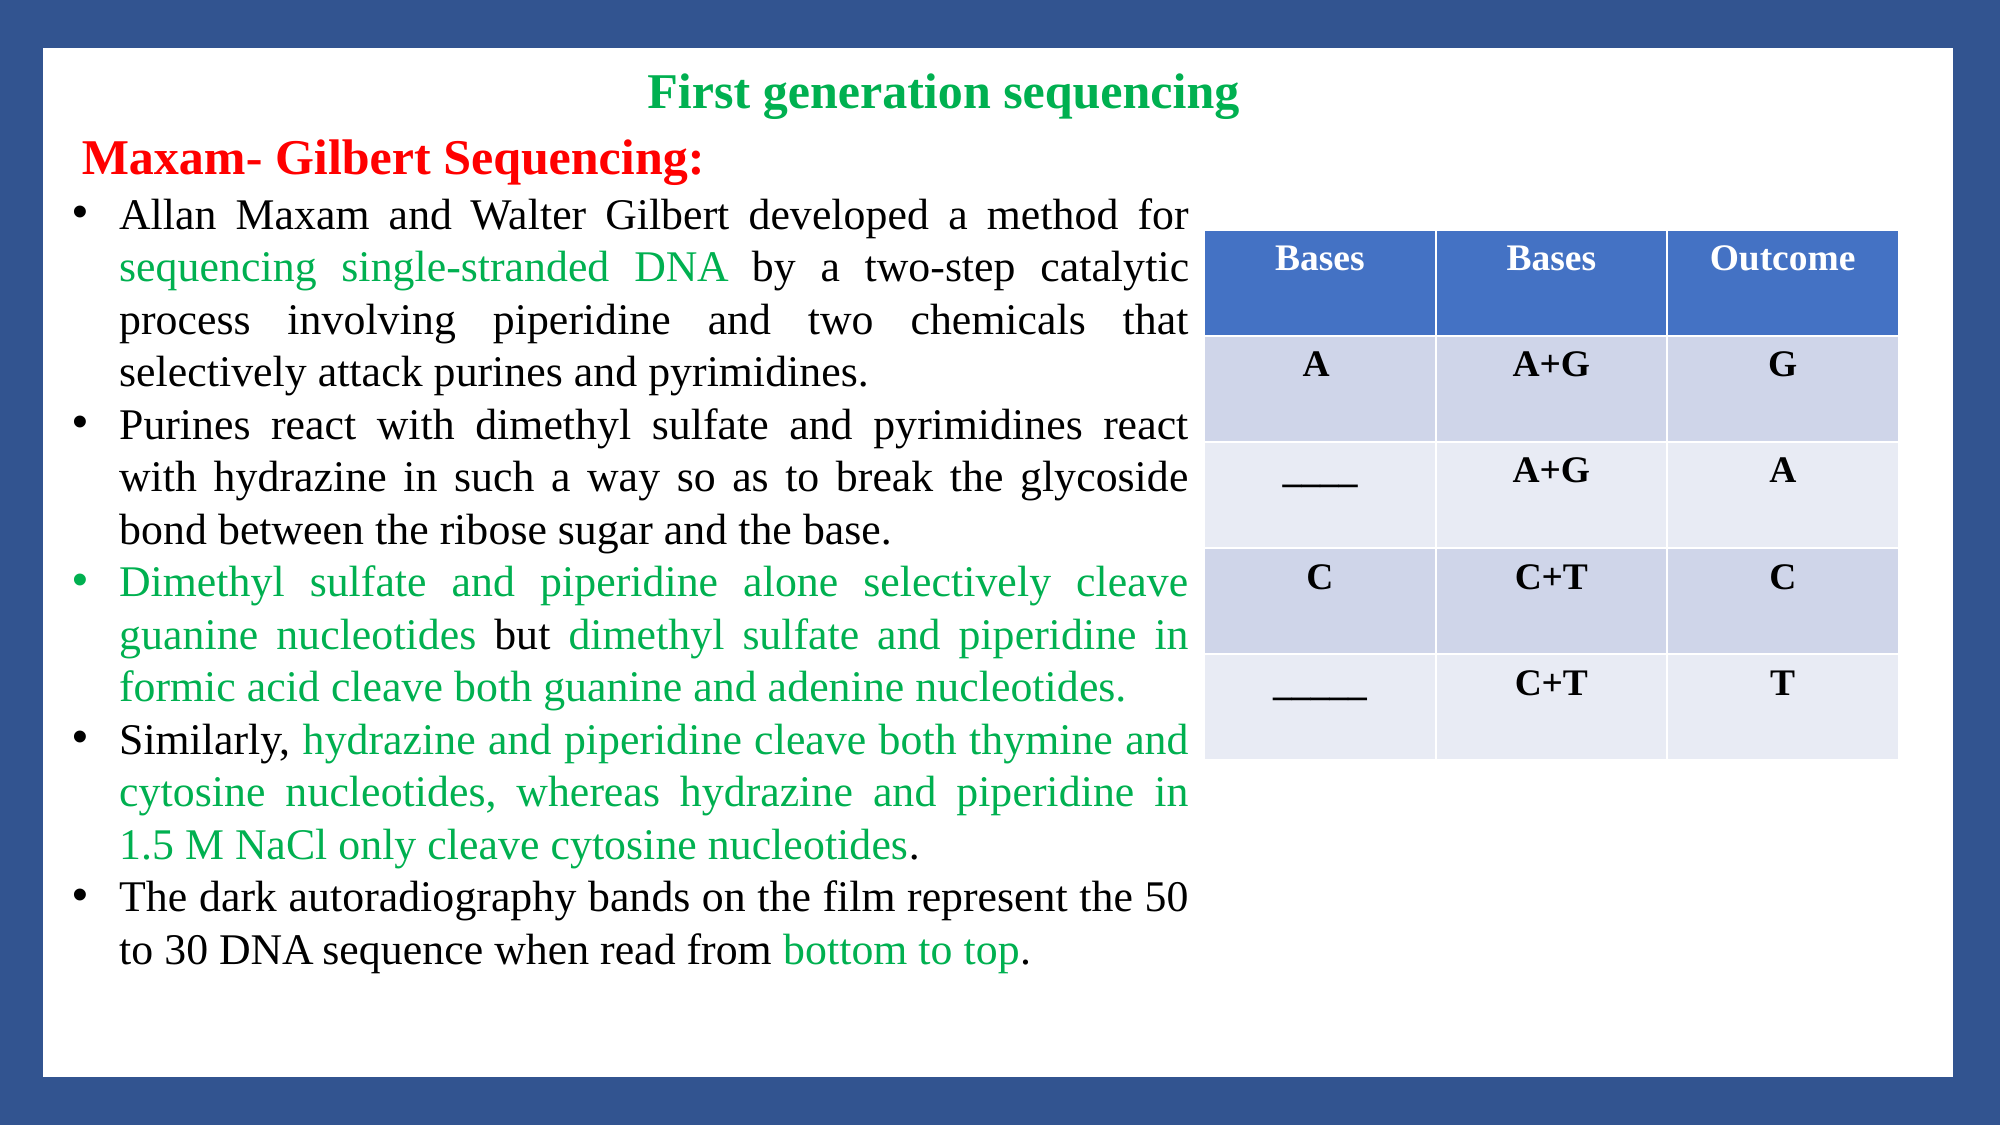

First generation sequencing
Maxam- Gilbert Sequencing:
Allan Maxam and Walter Gilbert developed a method for sequencing single-stranded DNA by a two-step catalytic process involving piperidine and two chemicals that selectively attack purines and pyrimidines.
Purines react with dimethyl sulfate and pyrimidines react with hydrazine in such a way so as to break the glycoside bond between the ribose sugar and the base.
Dimethyl sulfate and piperidine alone selectively cleave guanine nucleotides but dimethyl sulfate and piperidine in formic acid cleave both guanine and adenine nucleotides.
Similarly, hydrazine and piperidine cleave both thymine and cytosine nucleotides, whereas hydrazine and piperidine in 1.5 M NaCl only cleave cytosine nucleotides.
The dark autoradiography bands on the film represent the 50 to 30 DNA sequence when read from bottom to top.
| Bases | Bases | Outcome |
| --- | --- | --- |
| A | A+G | G |
| \_\_\_\_ | A+G | A |
| C | C+T | C |
| \_\_\_\_\_ | C+T | T |